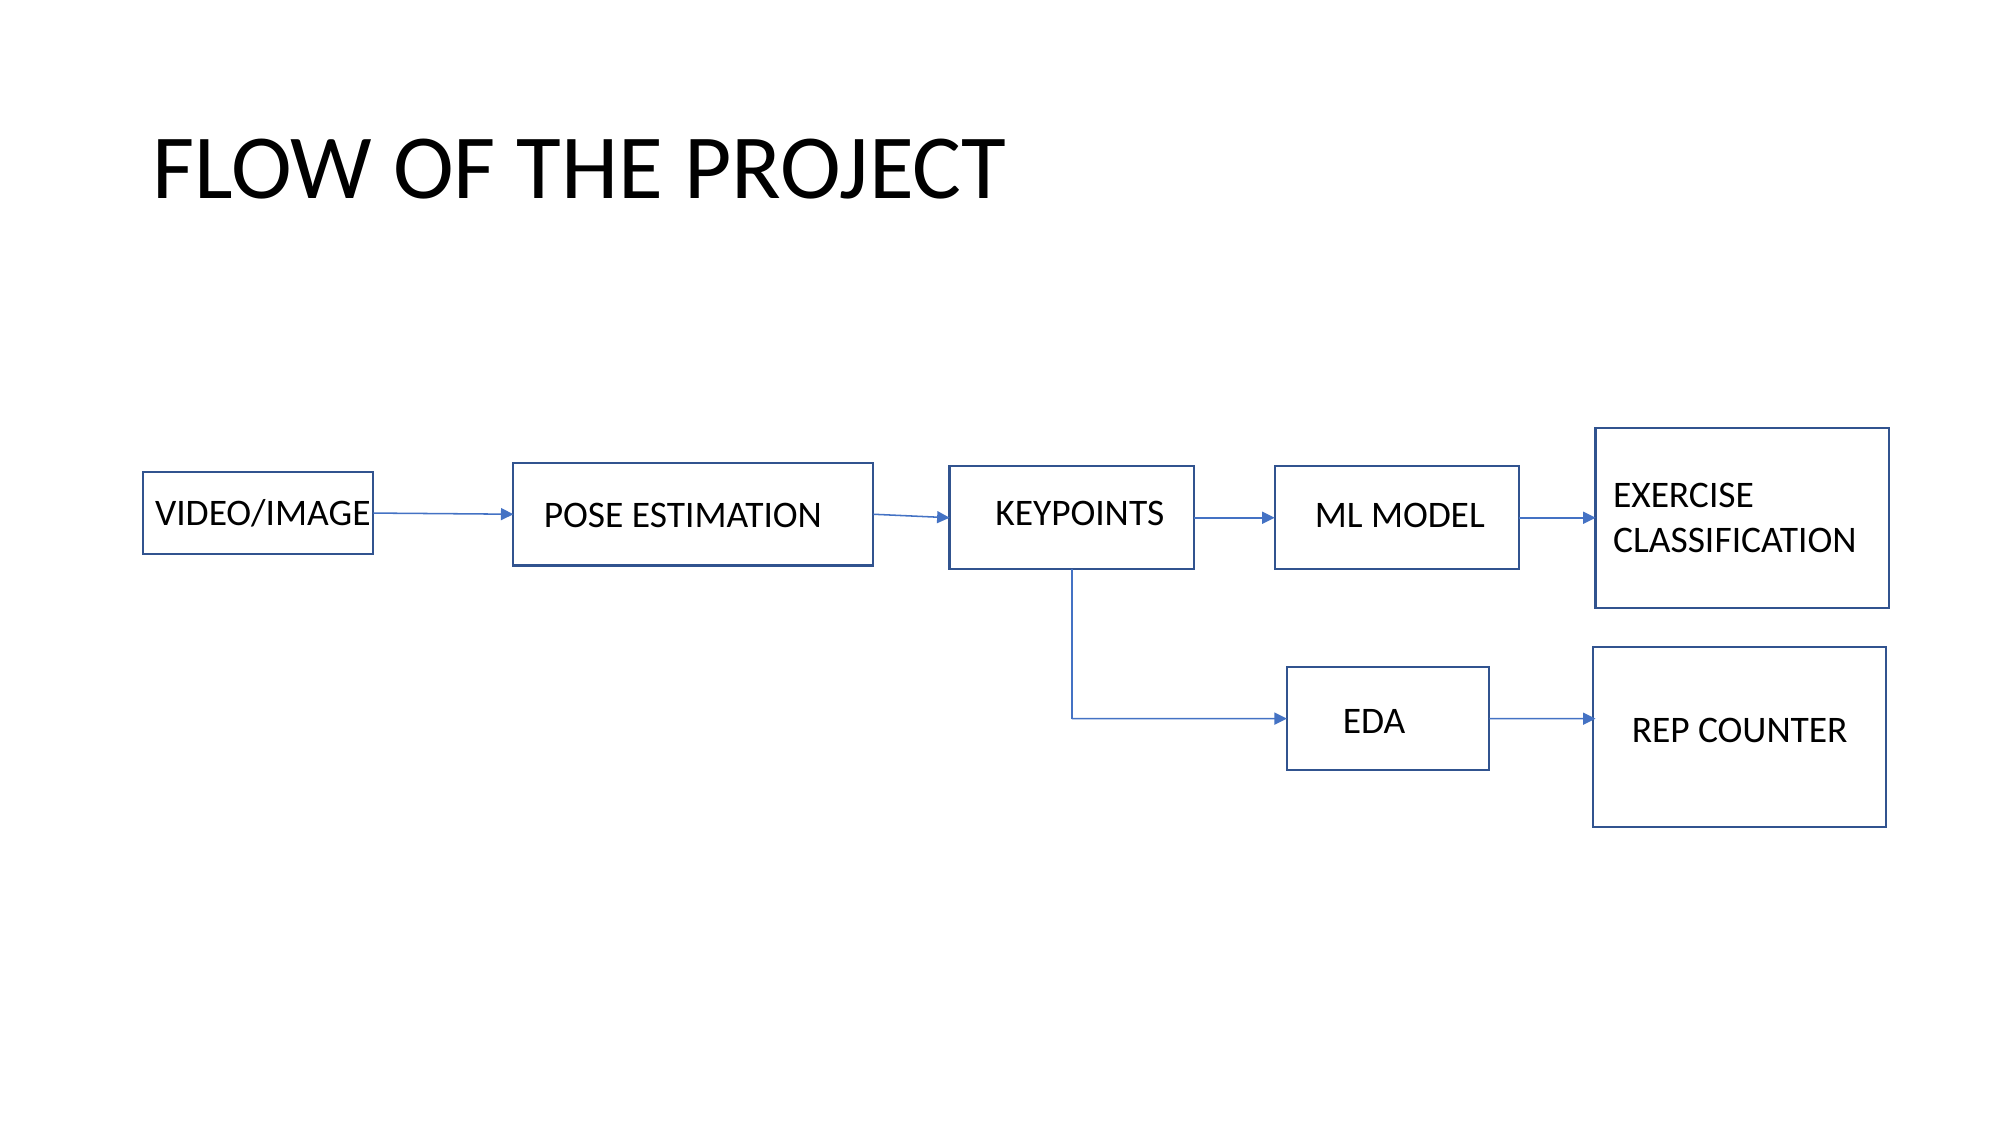

# FLOW OF THE PROJECT

EXERCISE CLASSIFICATION

VIDEO/IMAGE
KEYPOINTS
POSE ESTIMATION
ML MODEL

EDA
REP COUNTER